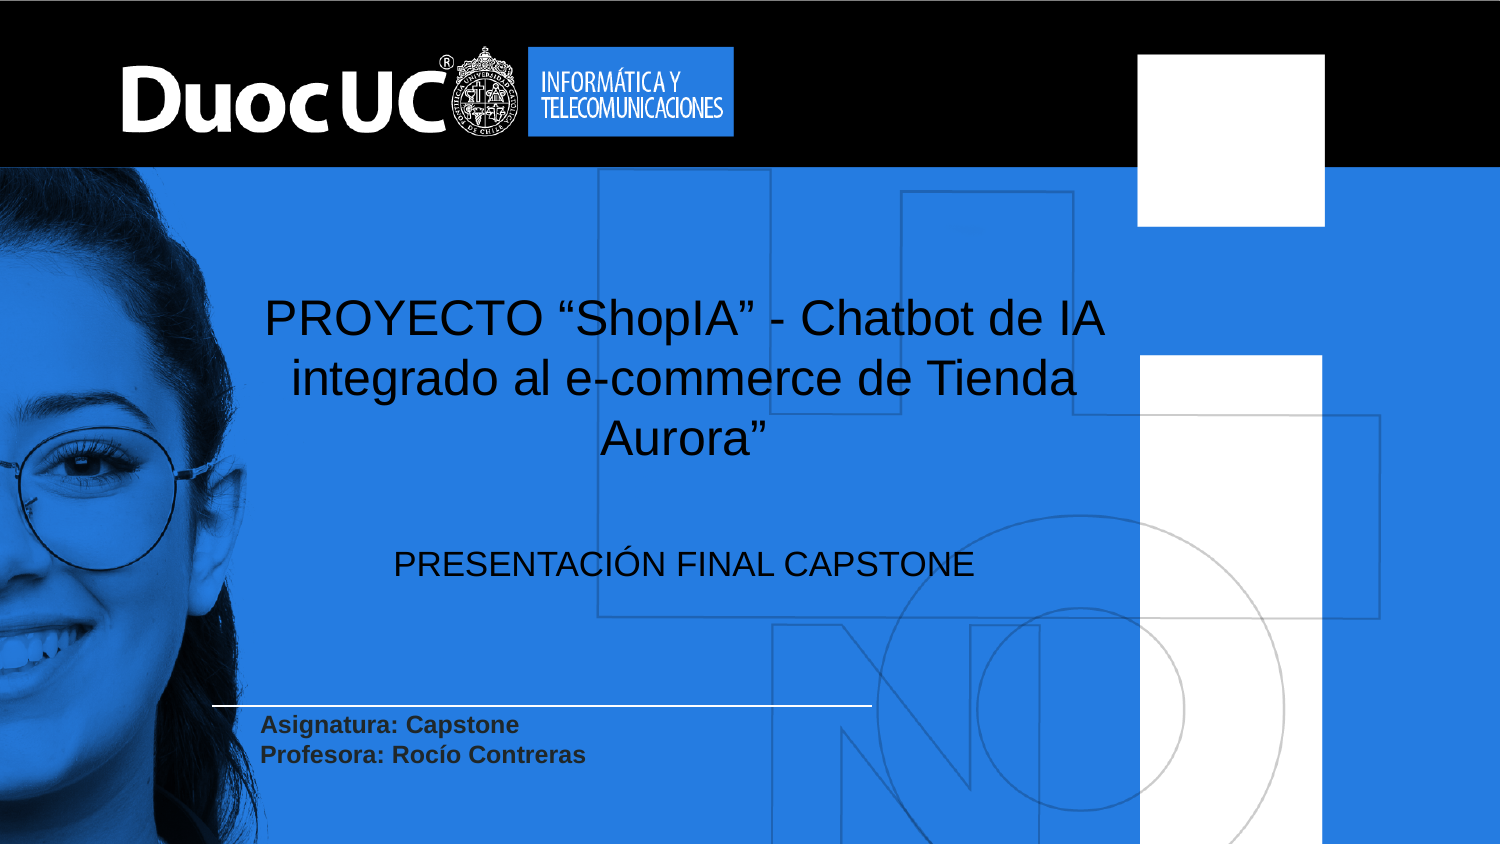

PROYECTO “ShopIA” - Chatbot de IA integrado al e-commerce de Tienda Aurora”

PRESENTACIÓN FINAL CAPSTONE

Asignatura: Capstone
Profesora: Rocío Contreras